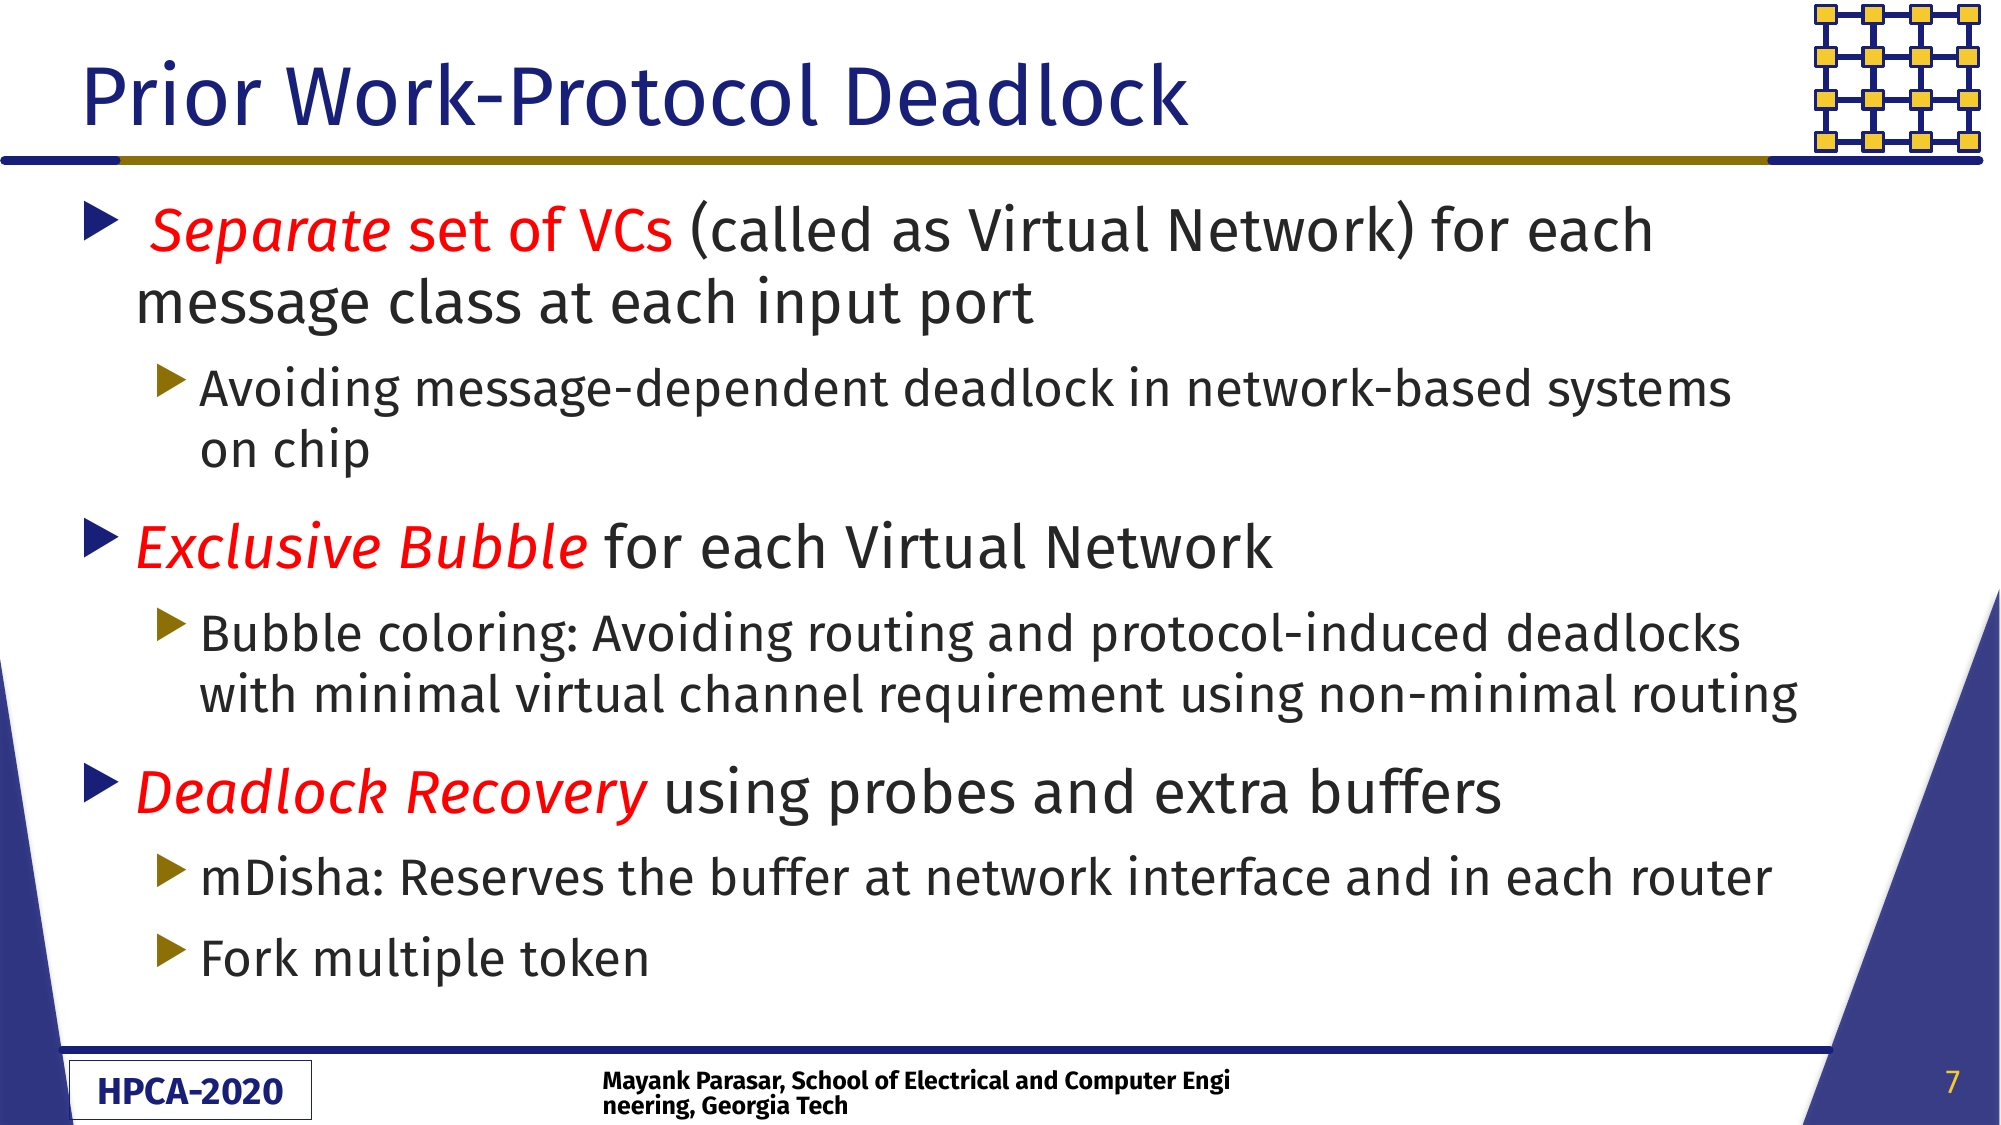

# Prior Work-Protocol Deadlock
 Separate set of VCs (called as Virtual Network) for each message class at each input port
Avoiding message-dependent deadlock in network-based systems on chip
Exclusive Bubble for each Virtual Network
Bubble coloring: Avoiding routing and protocol-induced deadlocks with minimal virtual channel requirement using non-minimal routing
Deadlock Recovery using probes and extra buffers
mDisha: Reserves the buffer at network interface and in each router
Fork multiple token

7
Mayank Parasar, School of Electrical and Computer Engineering, Georgia Tech